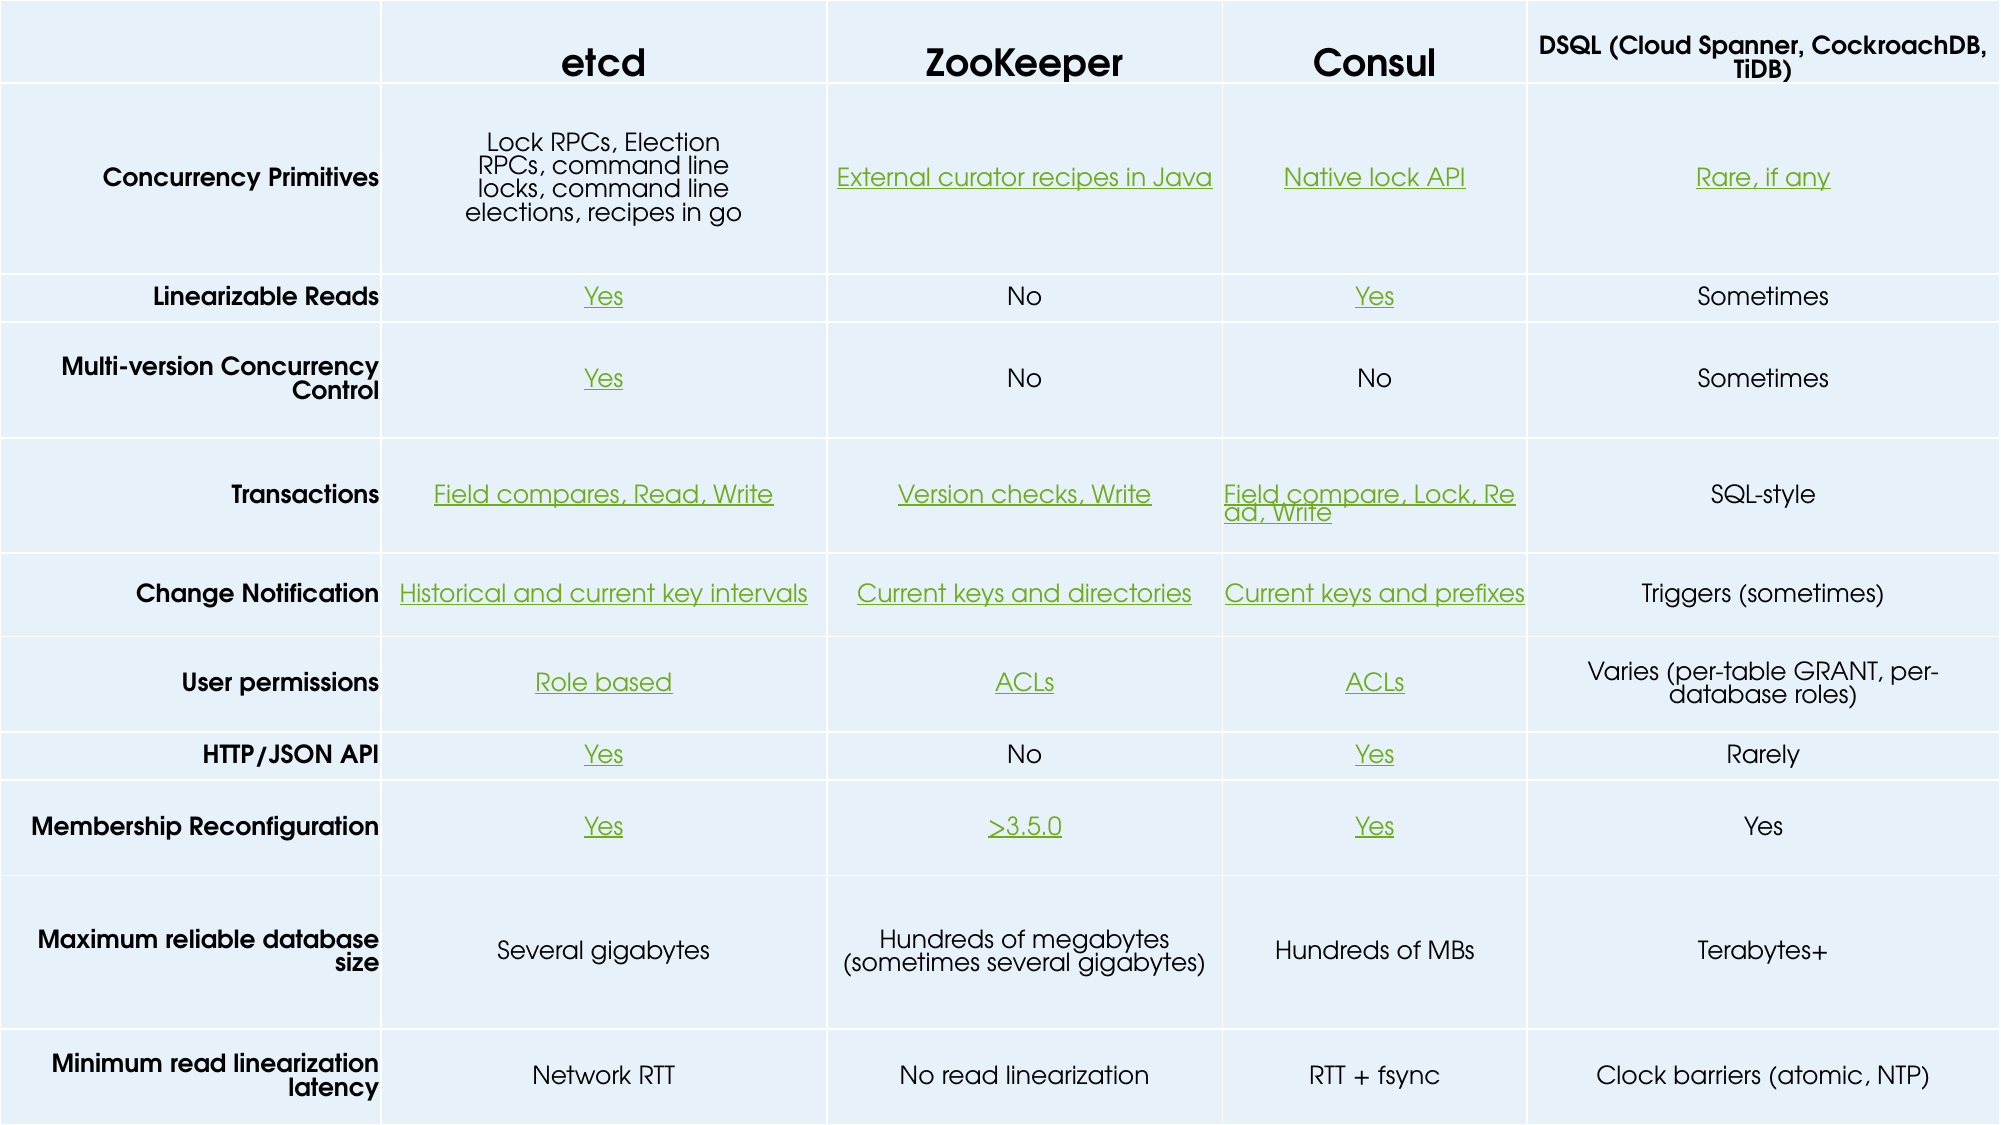

|  | etcd | ZooKeeper | Consul | DSQL (Cloud Spanner, CockroachDB, TiDB) |
| --- | --- | --- | --- | --- |
| Concurrency Primitives | Lock RPCs, Election RPCs, command line locks, command line elections, recipes in go | External curator recipes in Java | Native lock API | Rare, if any |
| Linearizable Reads | Yes | No | Yes | Sometimes |
| Multi-version Concurrency Control | Yes | No | No | Sometimes |
| Transactions | Field compares, Read, Write | Version checks, Write | Field compare, Lock, Read, Write | SQL-style |
| Change Notification | Historical and current key intervals | Current keys and directories | Current keys and prefixes | Triggers (sometimes) |
| User permissions | Role based | ACLs | ACLs | Varies (per-table GRANT, per-database roles) |
| HTTP/JSON API | Yes | No | Yes | Rarely |
| Membership Reconfiguration | Yes | >3.5.0 | Yes | Yes |
| Maximum reliable database size | Several gigabytes | Hundreds of megabytes (sometimes several gigabytes) | Hundreds of MBs | Terabytes+ |
| Minimum read linearization latency | Network RTT | No read linearization | RTT + fsync | Clock barriers (atomic, NTP) |
# etcd и остальные хранилища